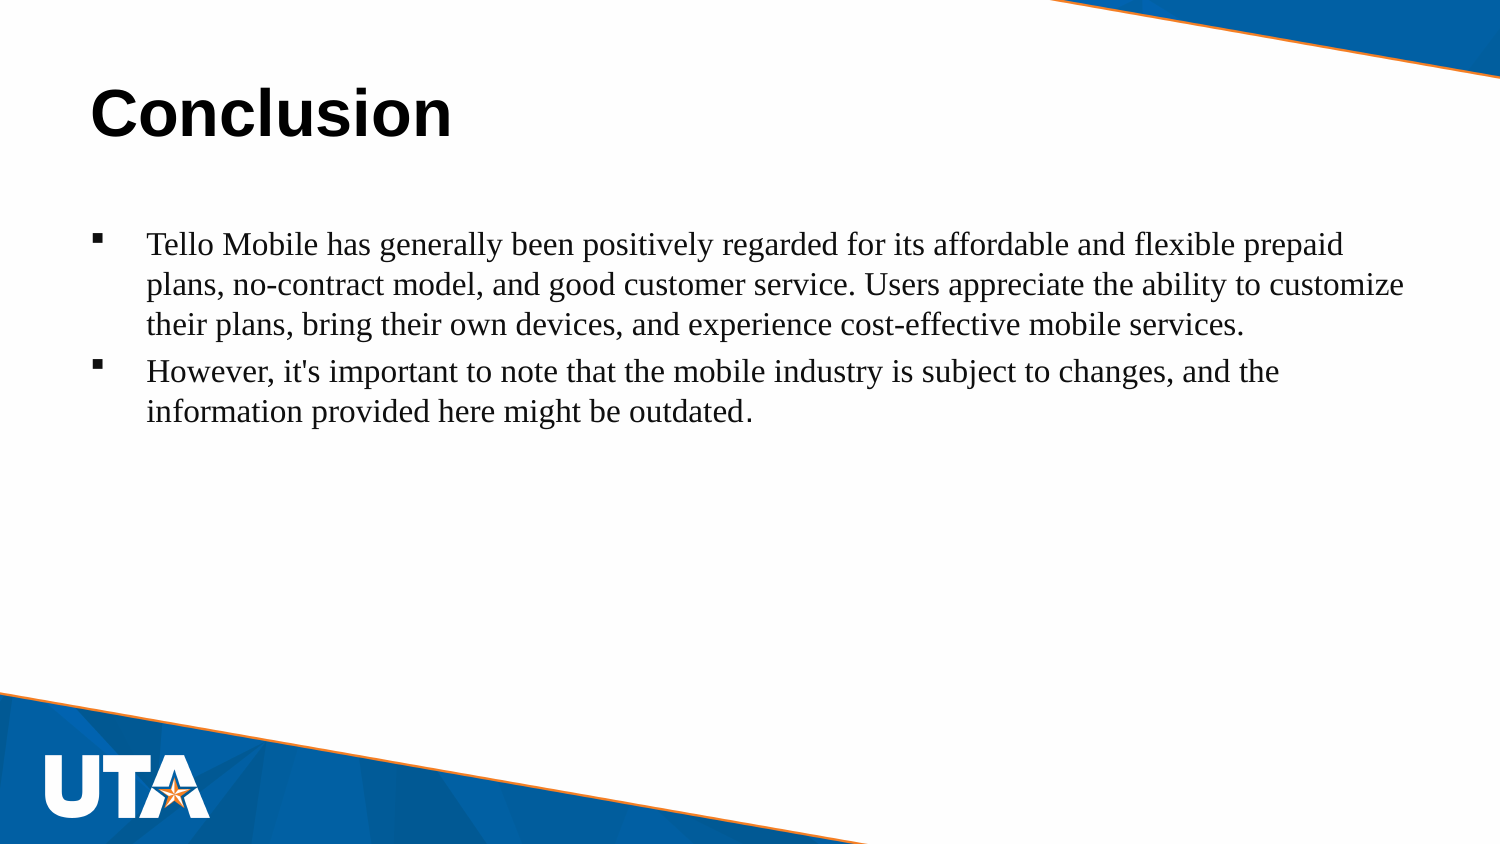

# Conclusion

Tello Mobile has generally been positively regarded for its affordable and flexible prepaid plans, no-contract model, and good customer service. Users appreciate the ability to customize their plans, bring their own devices, and experience cost-effective mobile services.
However, it's important to note that the mobile industry is subject to changes, and the information provided here might be outdated.